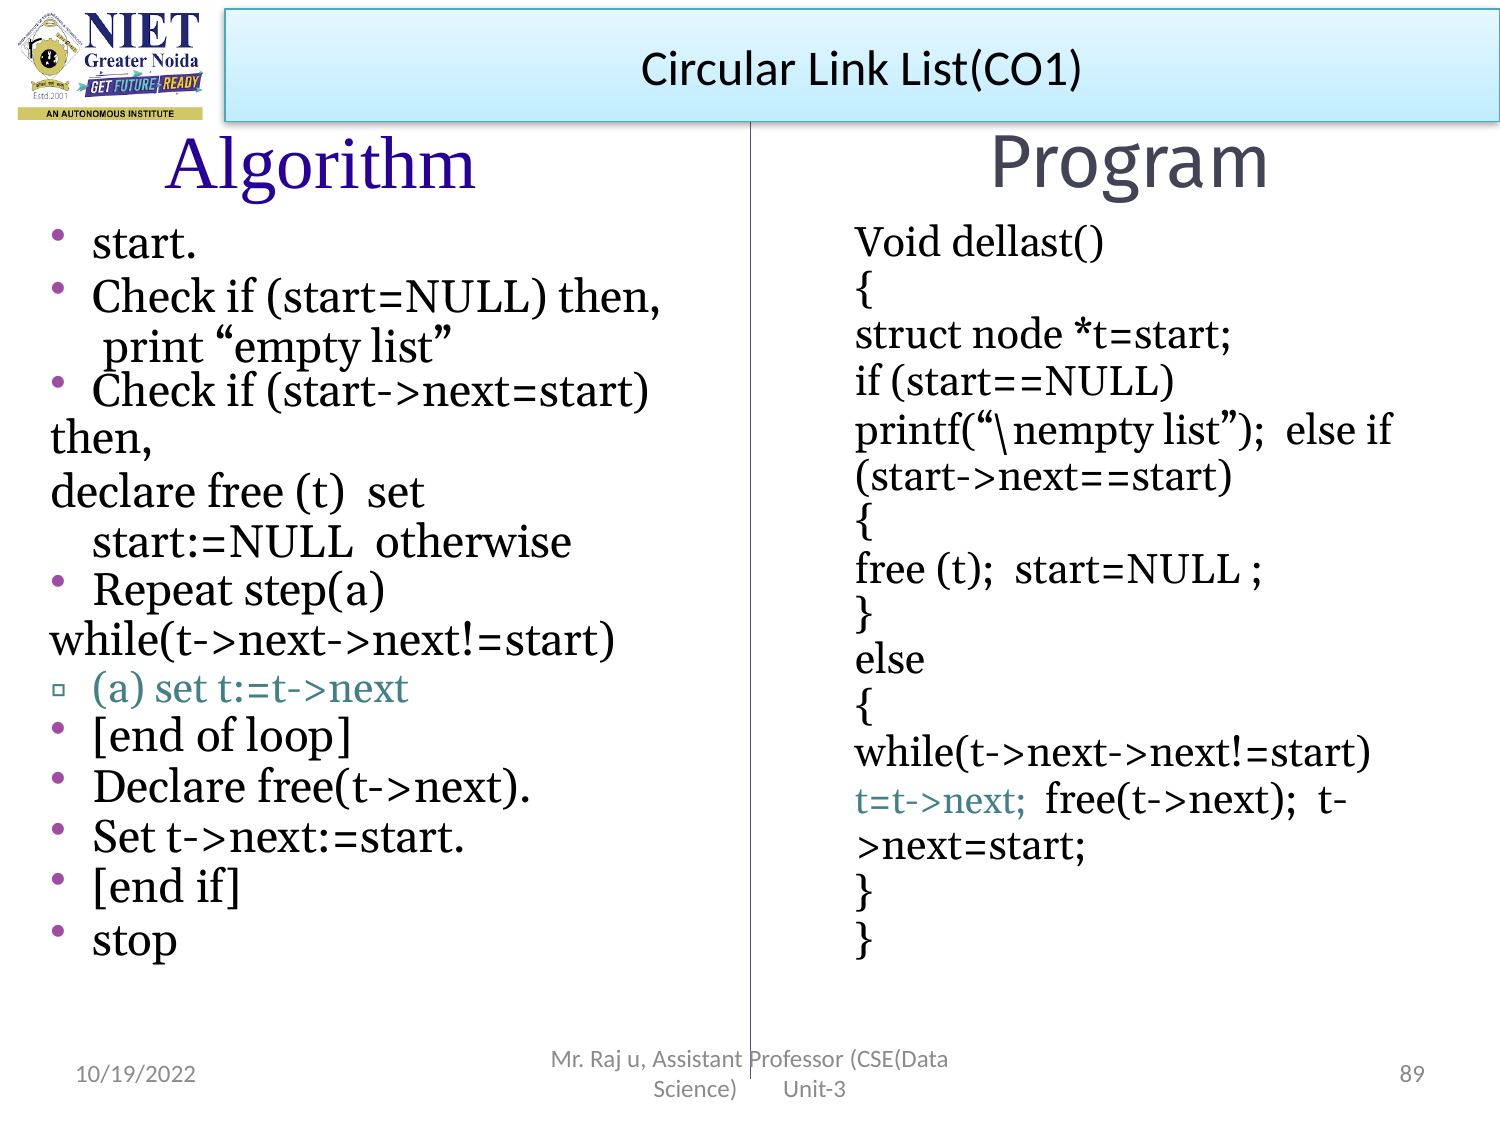

Circular Link List(CO1)
Program
Void dellast()
{
struct node *t=start;
if (start==NULL)
printf(“\nempty list”);  else if (start->next==start)
{
free (t);  start=NULL ;
}
else
{
while(t->next->next!=start)
t=t->next;  free(t->next);  t->next=start;
}
}
# Algorithm

start.
Check if (start=NULL) then,  print “empty list”
Check if (start->next=start)
then,
declare free (t)  set start:=NULL  otherwise
Repeat step(a)
while(t->next->next!=start)
▫	(a) set t:=t->next
[end of loop]
Declare free(t->next).
Set t->next:=start.
[end if]
stop
10/19/2022
Mr. Raj u, Assistant Professor (CSE(Data Science)        Unit-3
89